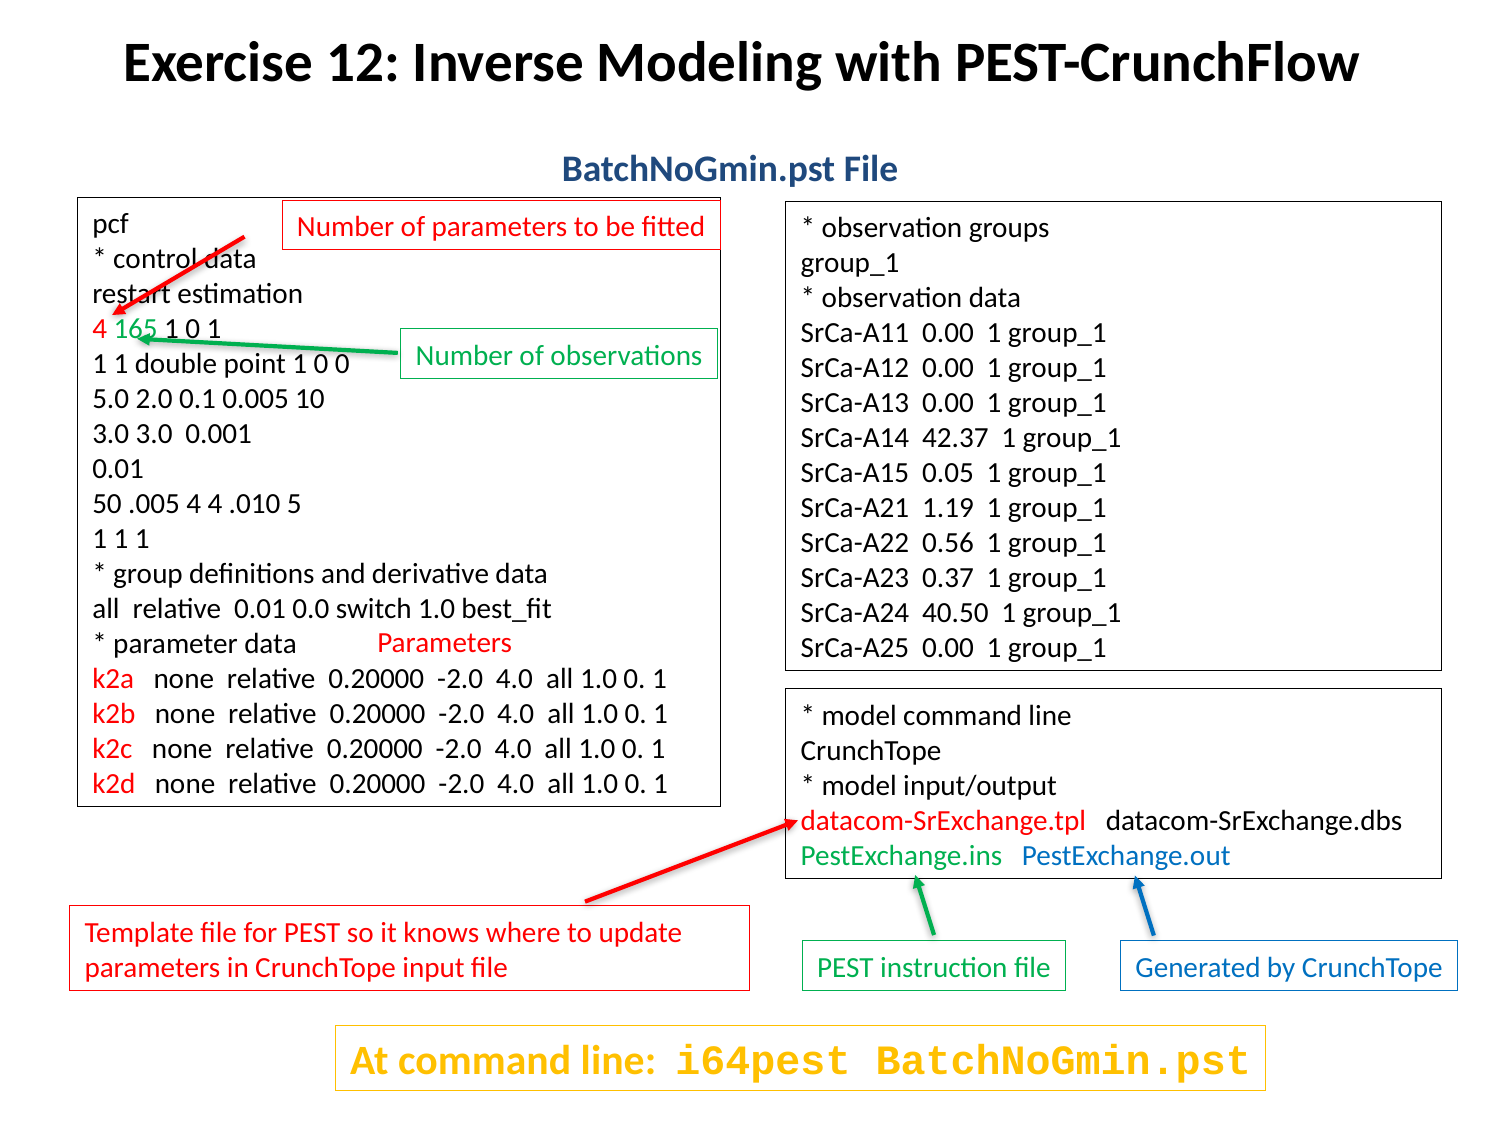

Exercise 12: Inverse Modeling with PEST-CrunchFlow
BatchNoGmin.pst File
pcf
* control data
restart estimation
4 165 1 0 1
1 1 double point 1 0 0
5.0 2.0 0.1 0.005 10
3.0 3.0  0.001
0.01
50 .005 4 4 .010 5
1 1 1
* group definitions and derivative data
all  relative  0.01 0.0 switch 1.0 best_fit
* parameter data
k2a   none  relative  0.20000  -2.0  4.0  all 1.0 0. 1
k2b   none  relative  0.20000  -2.0  4.0  all 1.0 0. 1
k2c   none  relative  0.20000  -2.0  4.0  all 1.0 0. 1
k2d   none  relative  0.20000  -2.0  4.0  all 1.0 0. 1
Number of parameters to be fitted
* observation groups
group_1
* observation data
SrCa-A11  0.00  1 group_1
SrCa-A12  0.00  1 group_1
SrCa-A13  0.00  1 group_1
SrCa-A14  42.37  1 group_1
SrCa-A15  0.05  1 group_1
SrCa-A21  1.19  1 group_1
SrCa-A22  0.56  1 group_1
SrCa-A23  0.37  1 group_1
SrCa-A24  40.50  1 group_1
SrCa-A25  0.00  1 group_1
Number of observations
Parameters
* model command line
CrunchTope
* model input/output
datacom-SrExchange.tpl   datacom-SrExchange.dbs
PestExchange.ins   PestExchange.out
Template file for PEST so it knows where to update parameters in CrunchTope input file
Generated by CrunchTope
PEST instruction file
At command line:  i64pest BatchNoGmin.pst